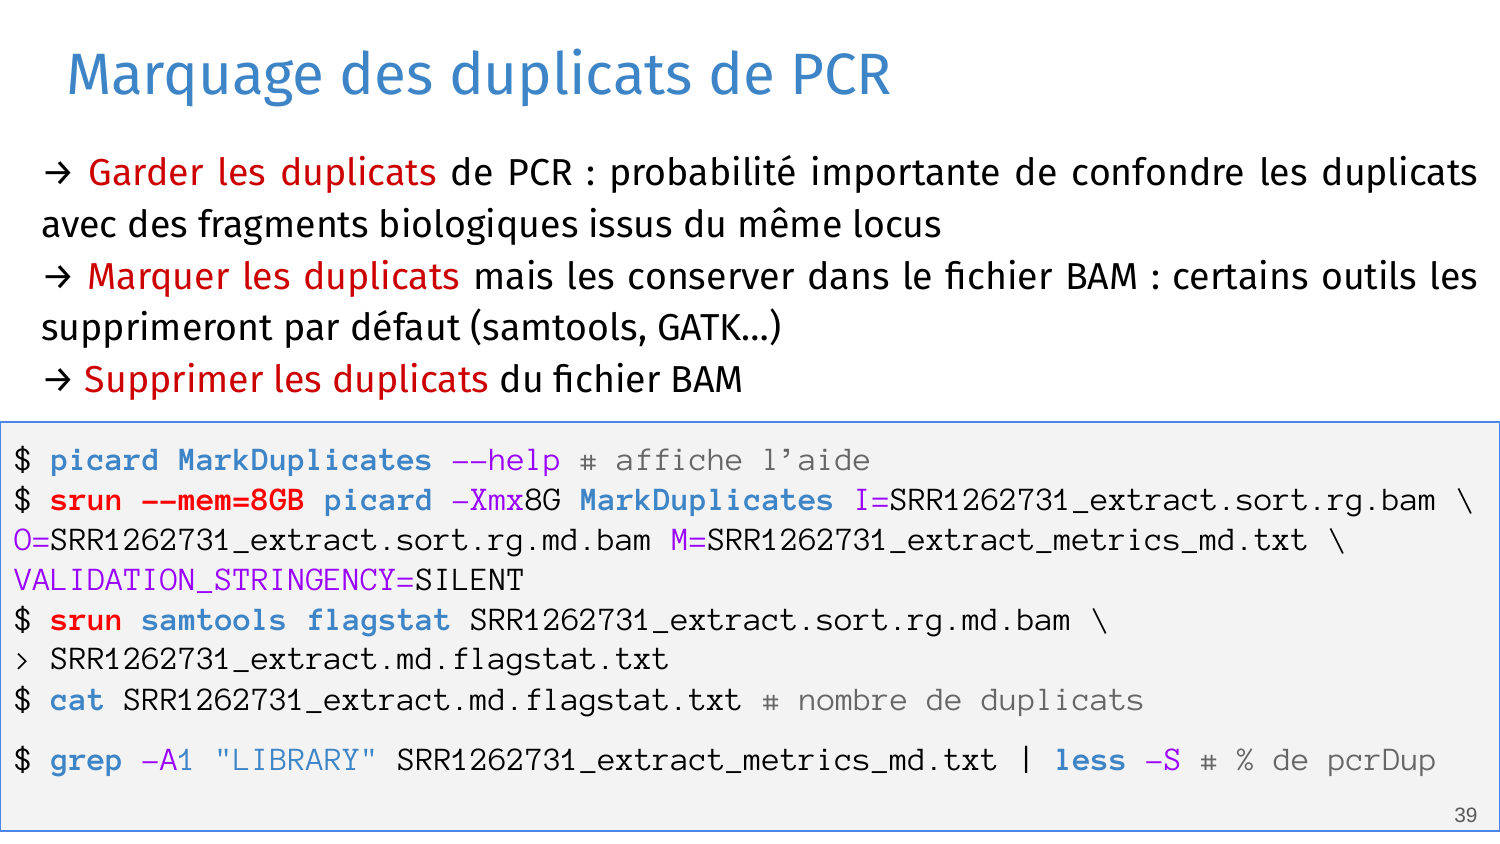

# Marquage des duplicats de PCR
→ Garder les duplicats de PCR : probabilité importante de confondre les duplicats avec des fragments biologiques issus du même locus
→ Marquer les duplicats mais les conserver dans le fichier BAM : certains outils les supprimeront par défaut (samtools, GATK…)
→ Supprimer les duplicats du fichier BAM
$ picard MarkDuplicates --help # affiche l’aide
$ srun --mem=8GB picard -Xmx8G MarkDuplicates I=SRR1262731_extract.sort.rg.bam \
O=SRR1262731_extract.sort.rg.md.bam M=SRR1262731_extract_metrics_md.txt \
VALIDATION_STRINGENCY=SILENT
$ srun samtools flagstat SRR1262731_extract.sort.rg.md.bam \
> SRR1262731_extract.md.flagstat.txt
$ cat SRR1262731_extract.md.flagstat.txt # nombre de duplicats
$ grep -A1 "LIBRARY" SRR1262731_extract_metrics_md.txt | less -S # % de pcrDup

39